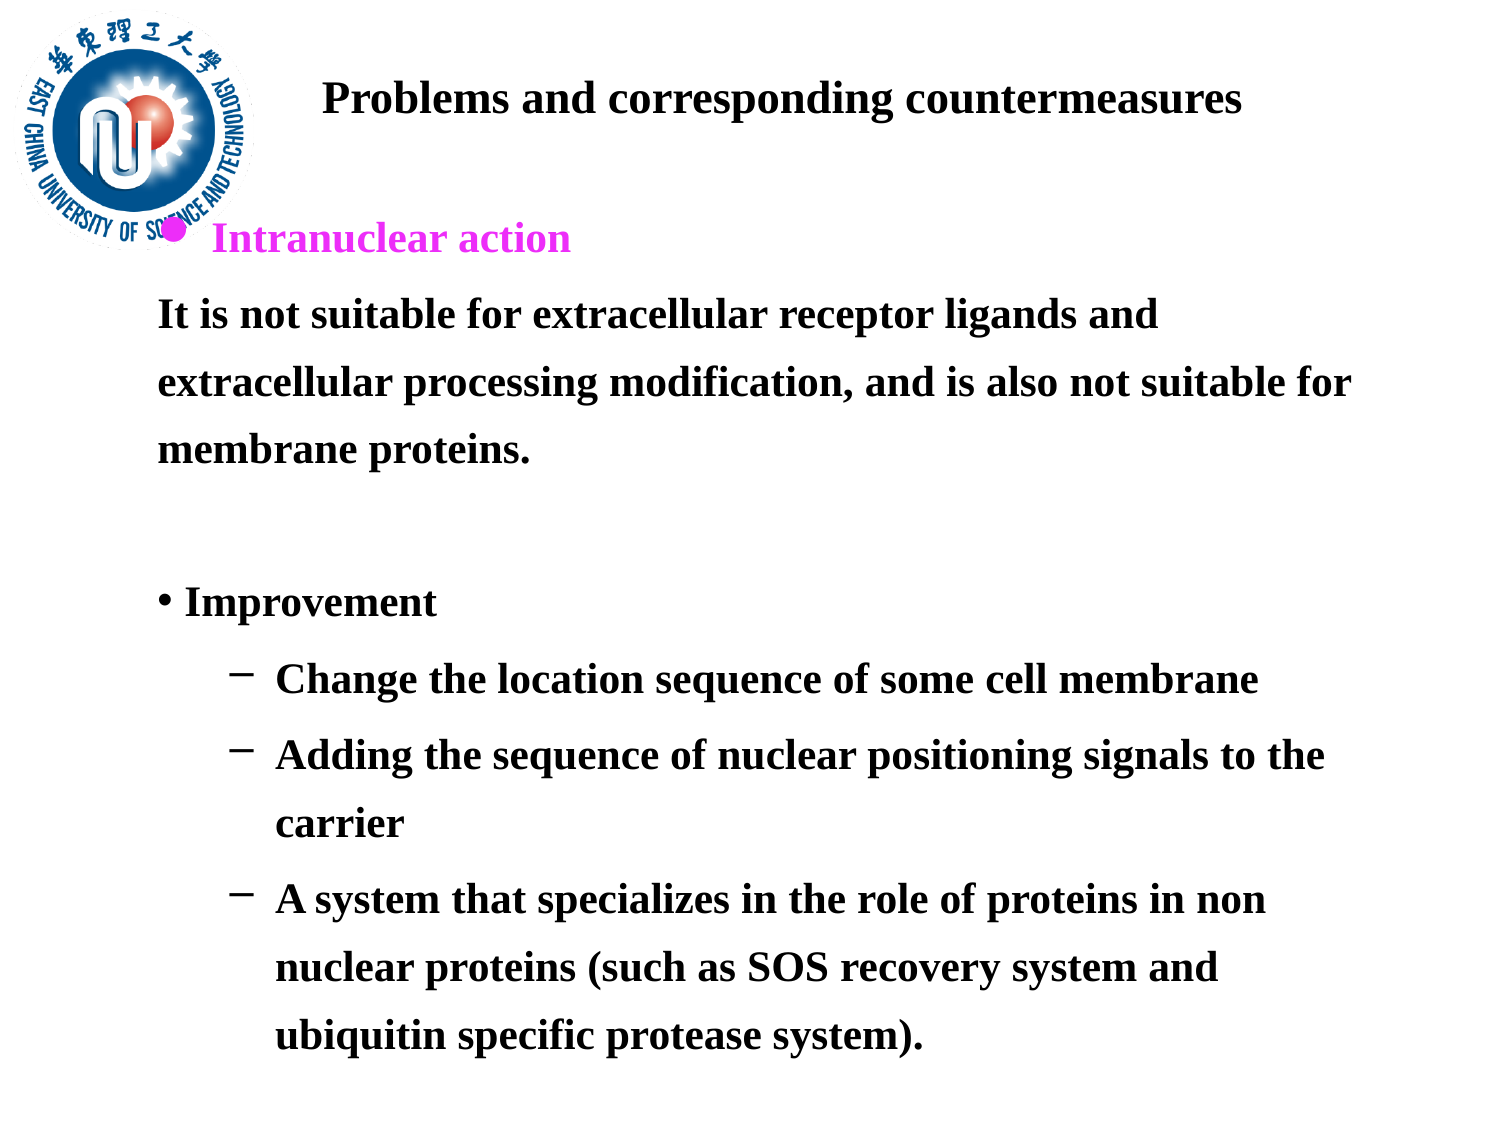

# Problems and corresponding countermeasures
Intranuclear action
It is not suitable for extracellular receptor ligands and extracellular processing modification, and is also not suitable for membrane proteins.

Improvement
Change the location sequence of some cell membrane
Adding the sequence of nuclear positioning signals to the carrier
A system that specializes in the role of proteins in non nuclear proteins (such as SOS recovery system and ubiquitin specific protease system).